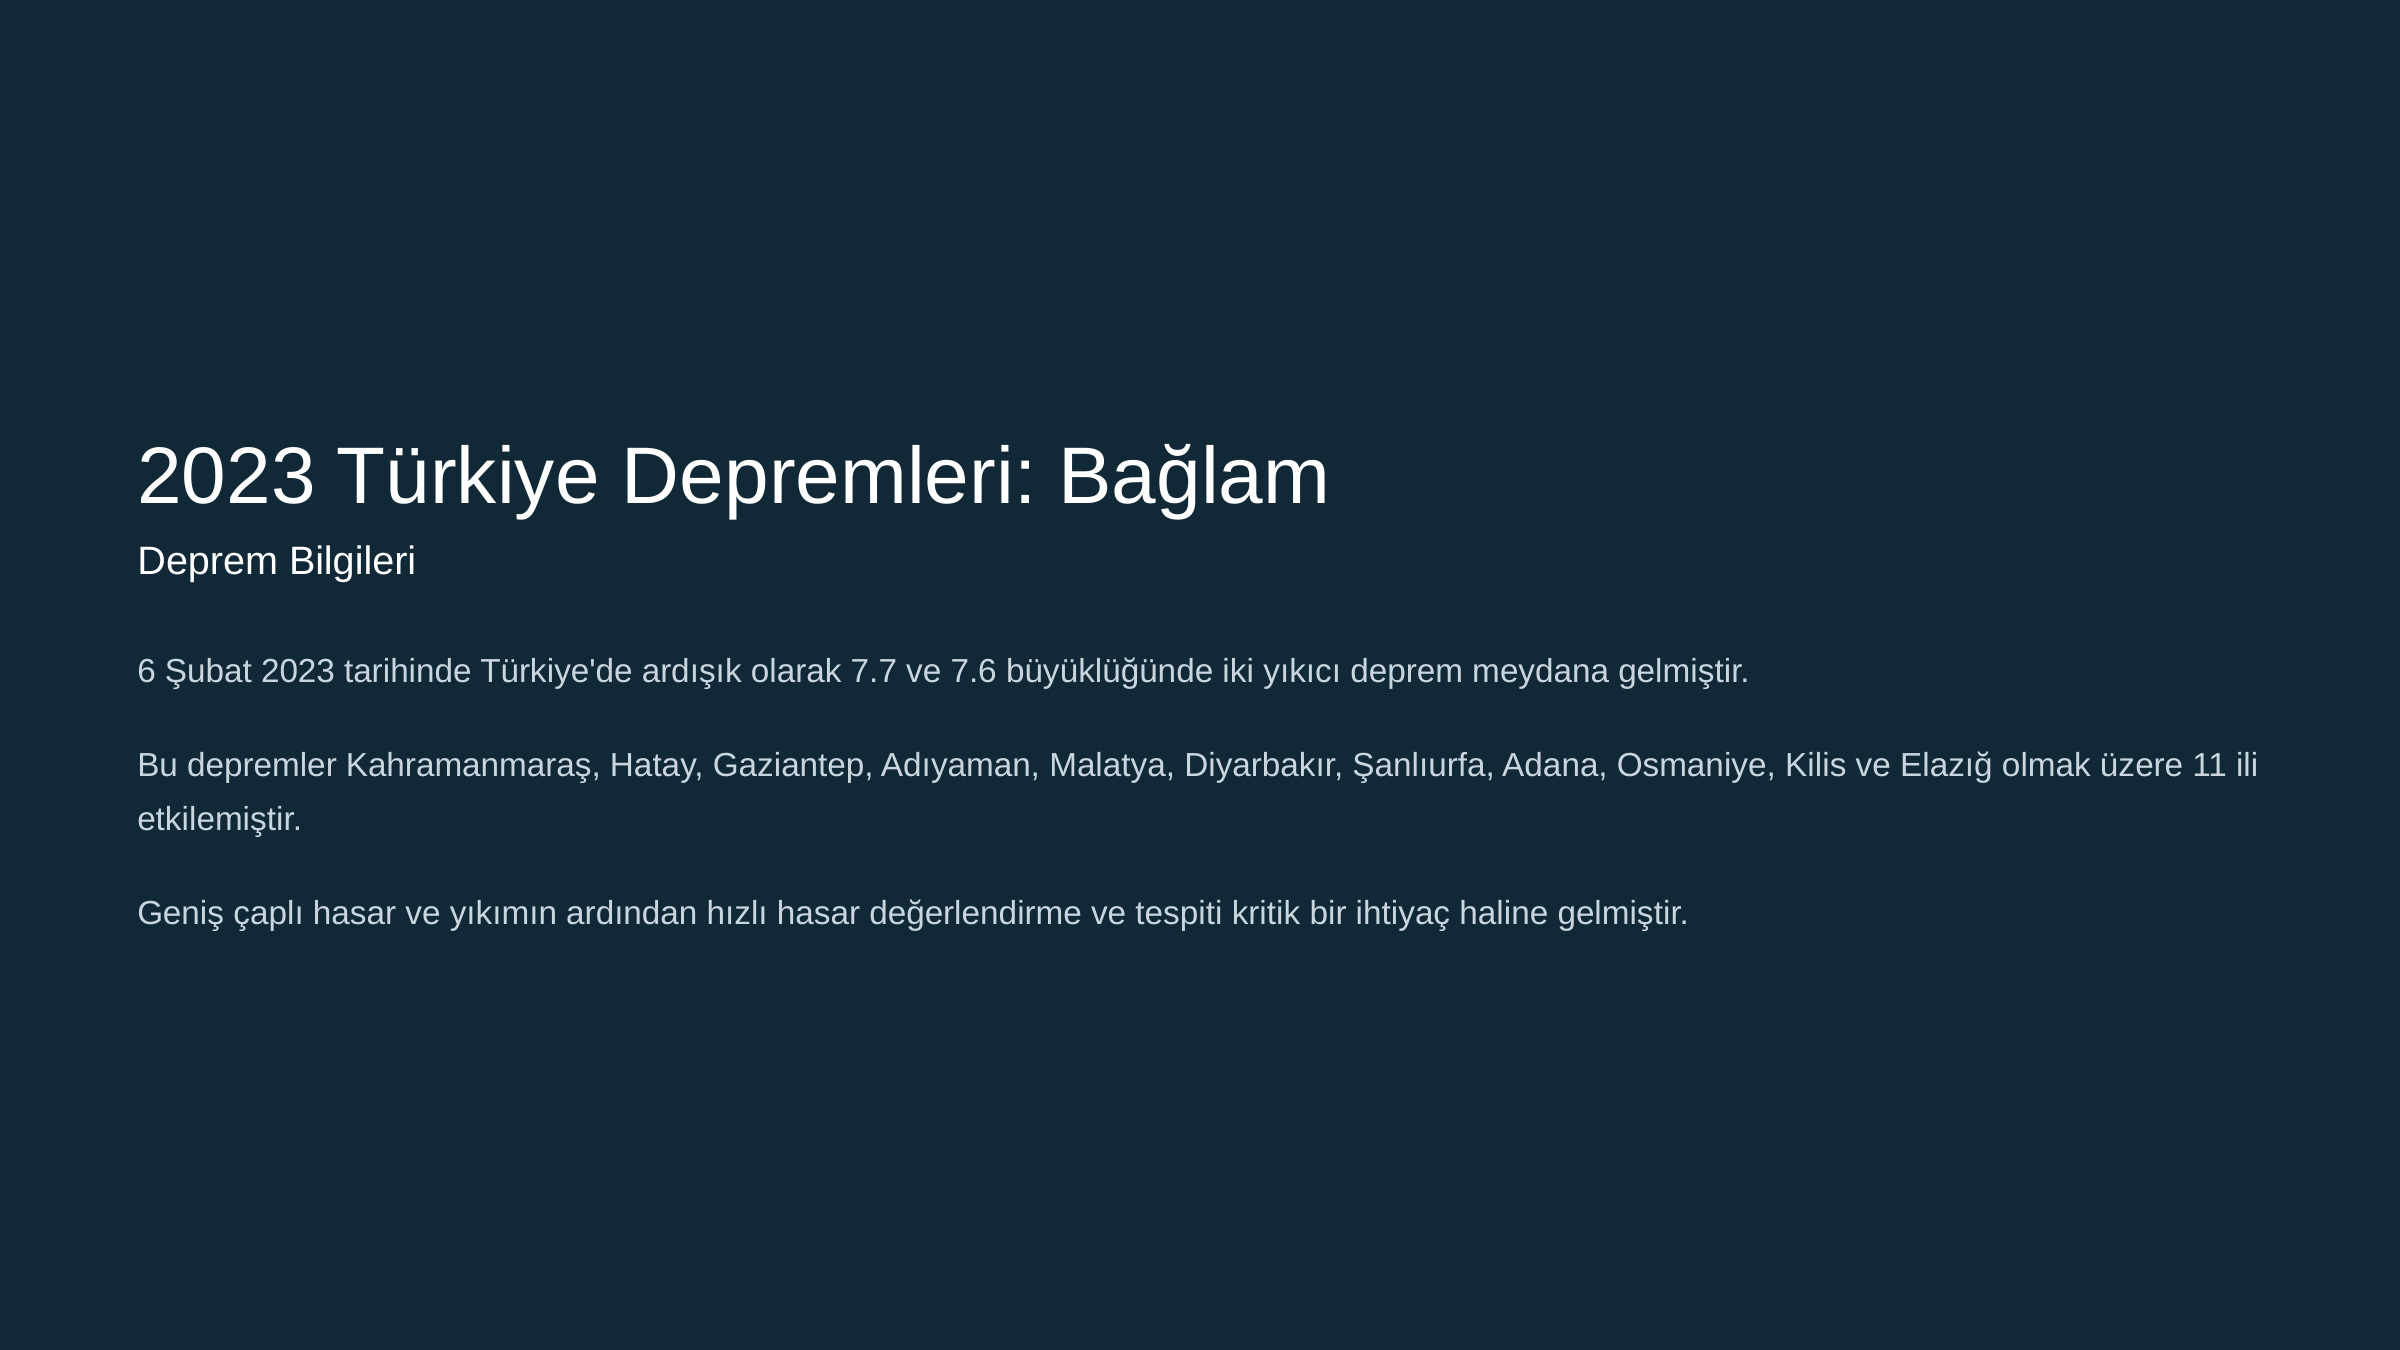

2023 Türkiye Depremleri: Bağlam
Deprem Bilgileri
6 Şubat 2023 tarihinde Türkiye'de ardışık olarak 7.7 ve 7.6 büyüklüğünde iki yıkıcı deprem meydana gelmiştir.
Bu depremler Kahramanmaraş, Hatay, Gaziantep, Adıyaman, Malatya, Diyarbakır, Şanlıurfa, Adana, Osmaniye, Kilis ve Elazığ olmak üzere 11 ili etkilemiştir.
Geniş çaplı hasar ve yıkımın ardından hızlı hasar değerlendirme ve tespiti kritik bir ihtiyaç haline gelmiştir.